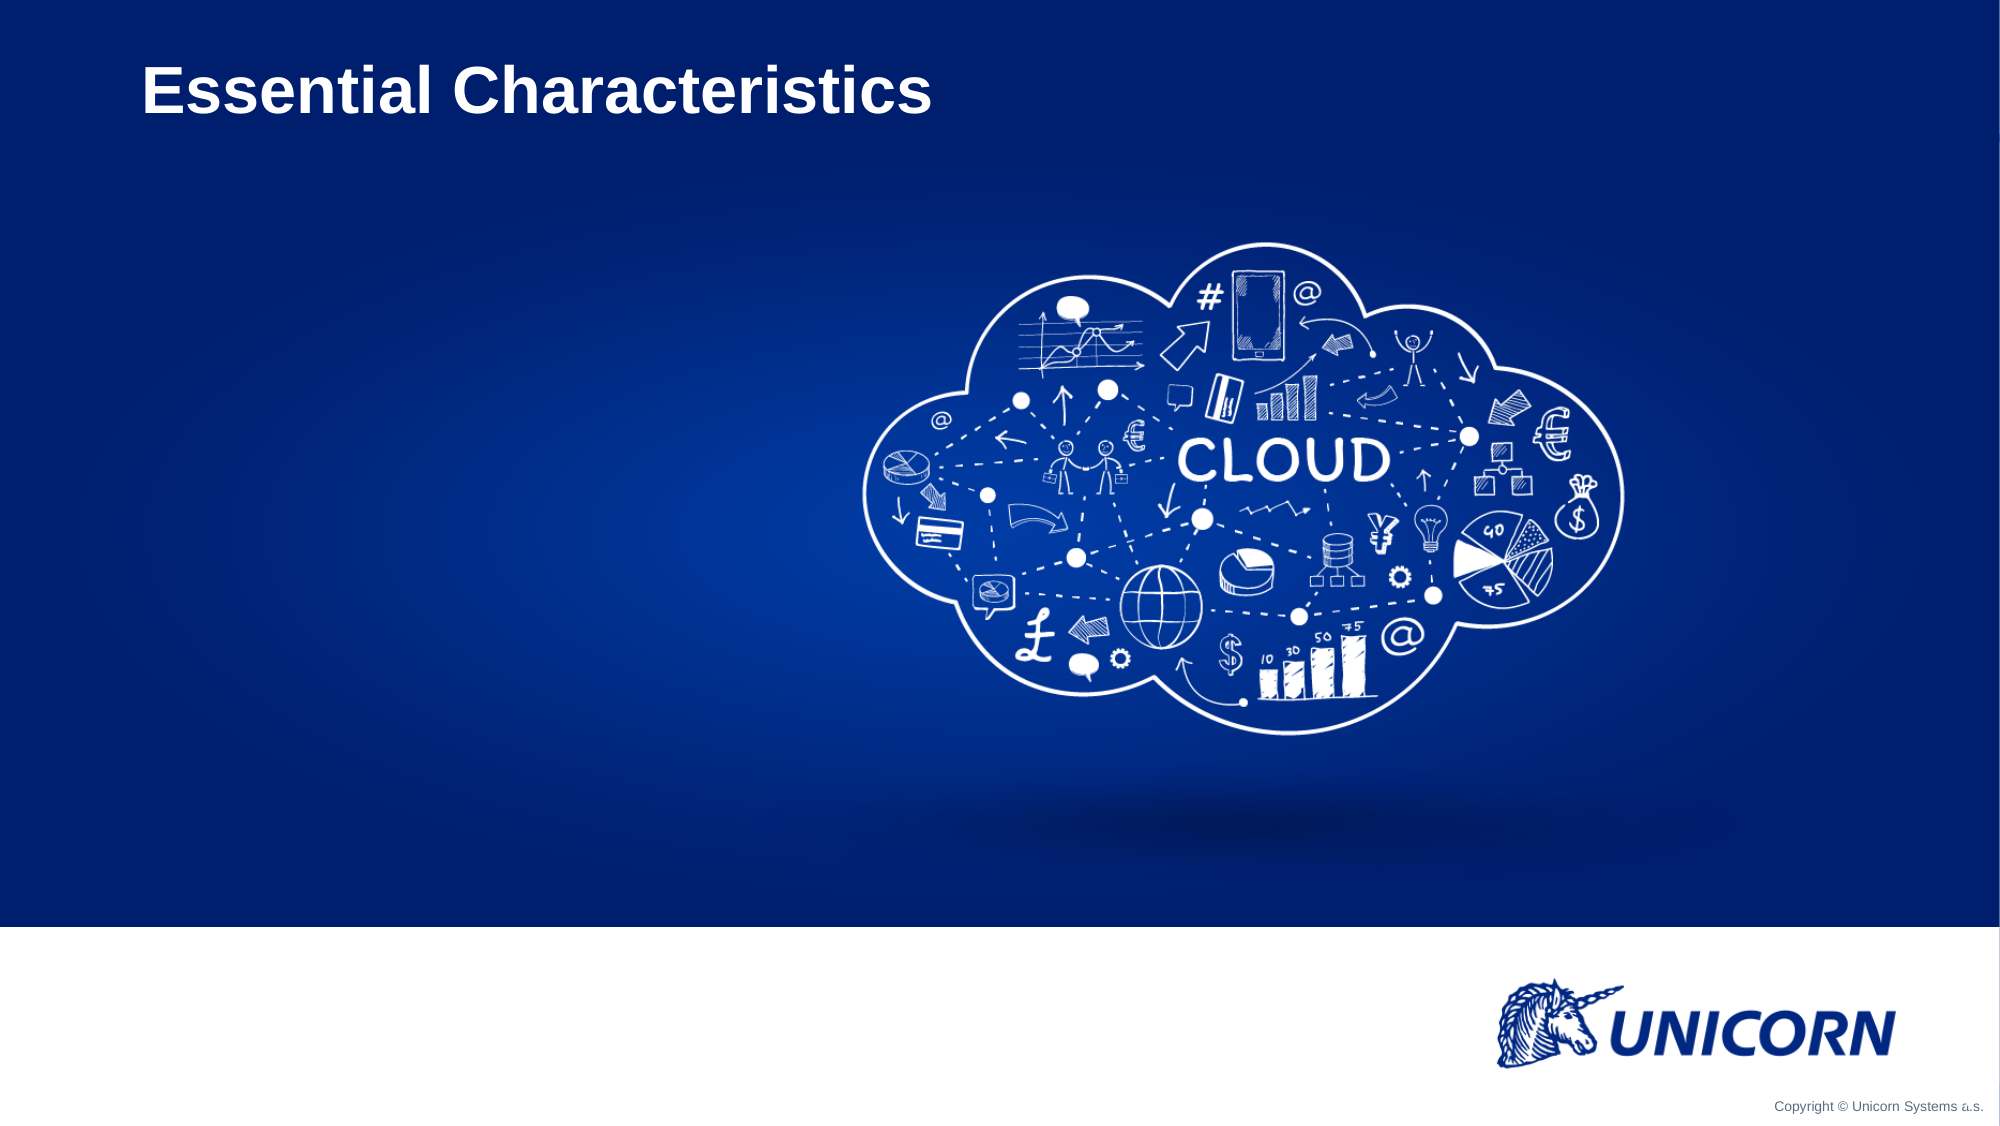

# Essential Characteristics
7
Copyright © Unicorn Systems a.s.